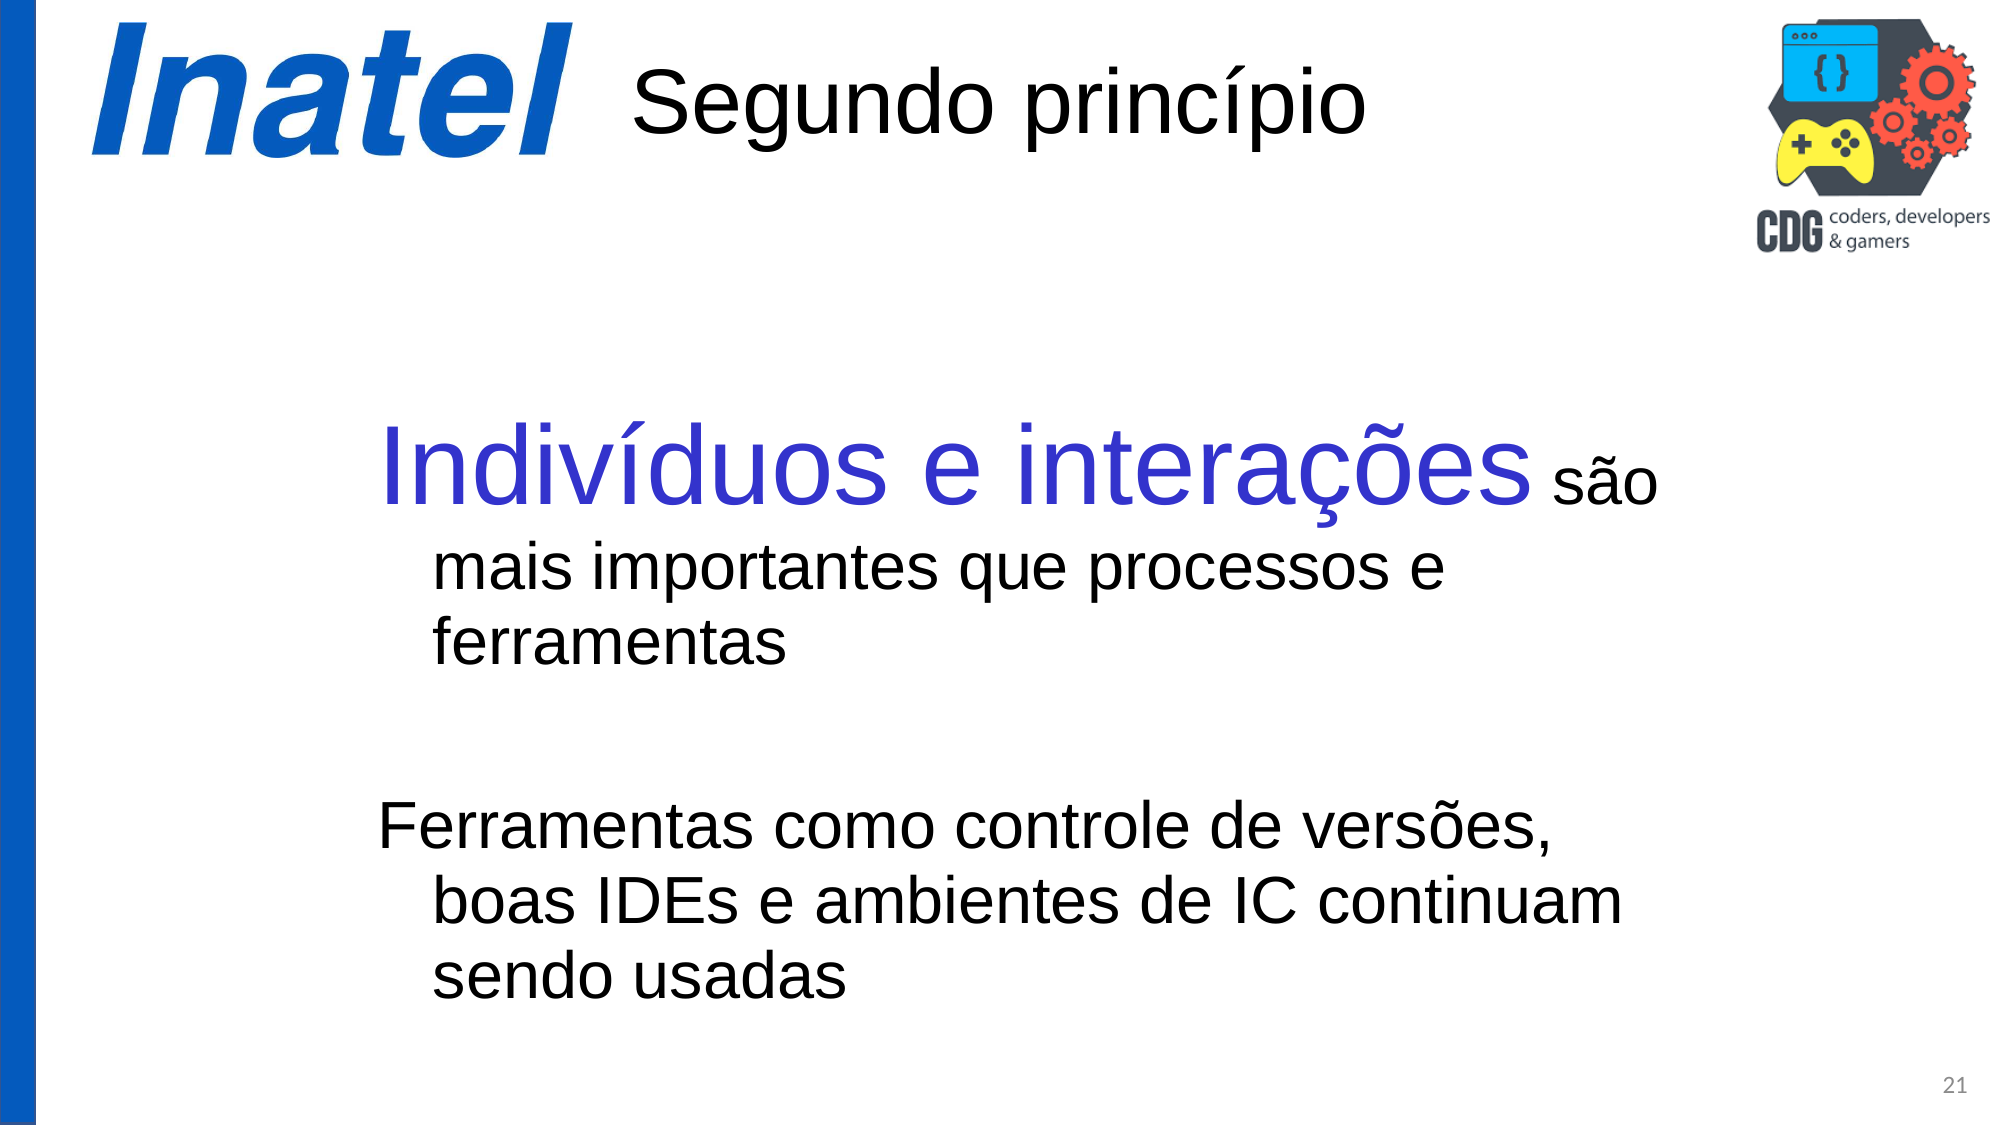

Segundo princípio

Indivíduos e interações são mais importantes que processos e ferramentas

Ferramentas como controle de versões, boas IDEs e ambientes de IC continuam sendo usadas
21